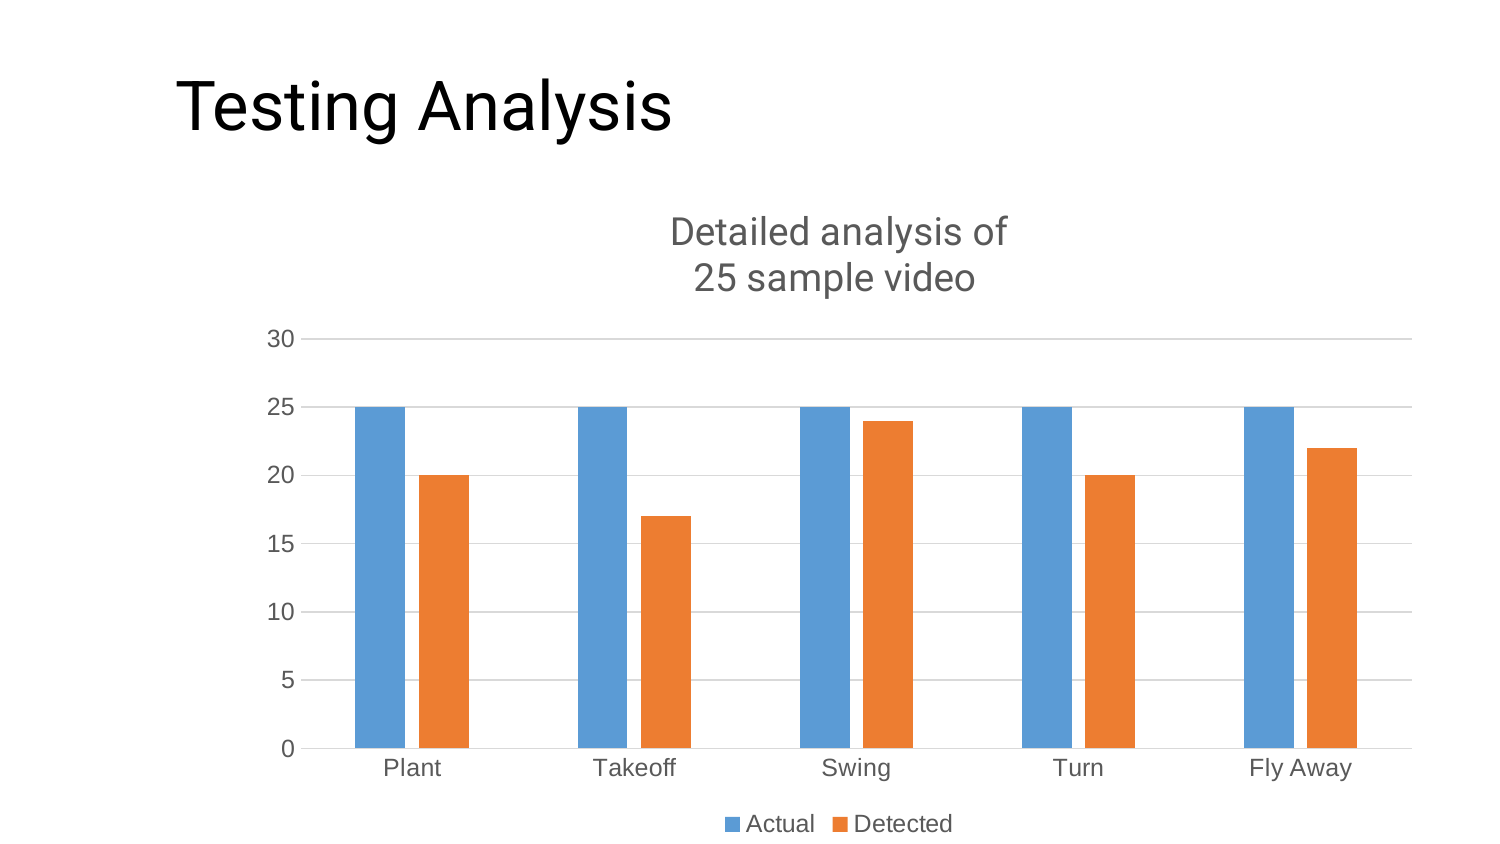

# Testing Analysis

### Chart: Detailed analysis of
25 sample video

| Category | Actual | Detected |
|---|---|---|
| Plant | 25.0 | 20.0 |
| Takeoff | 25.0 | 17.0 |
| Swing | 25.0 | 24.0 |
| Turn | 25.0 | 20.0 |
| Fly Away | 25.0 | 22.0 |
18